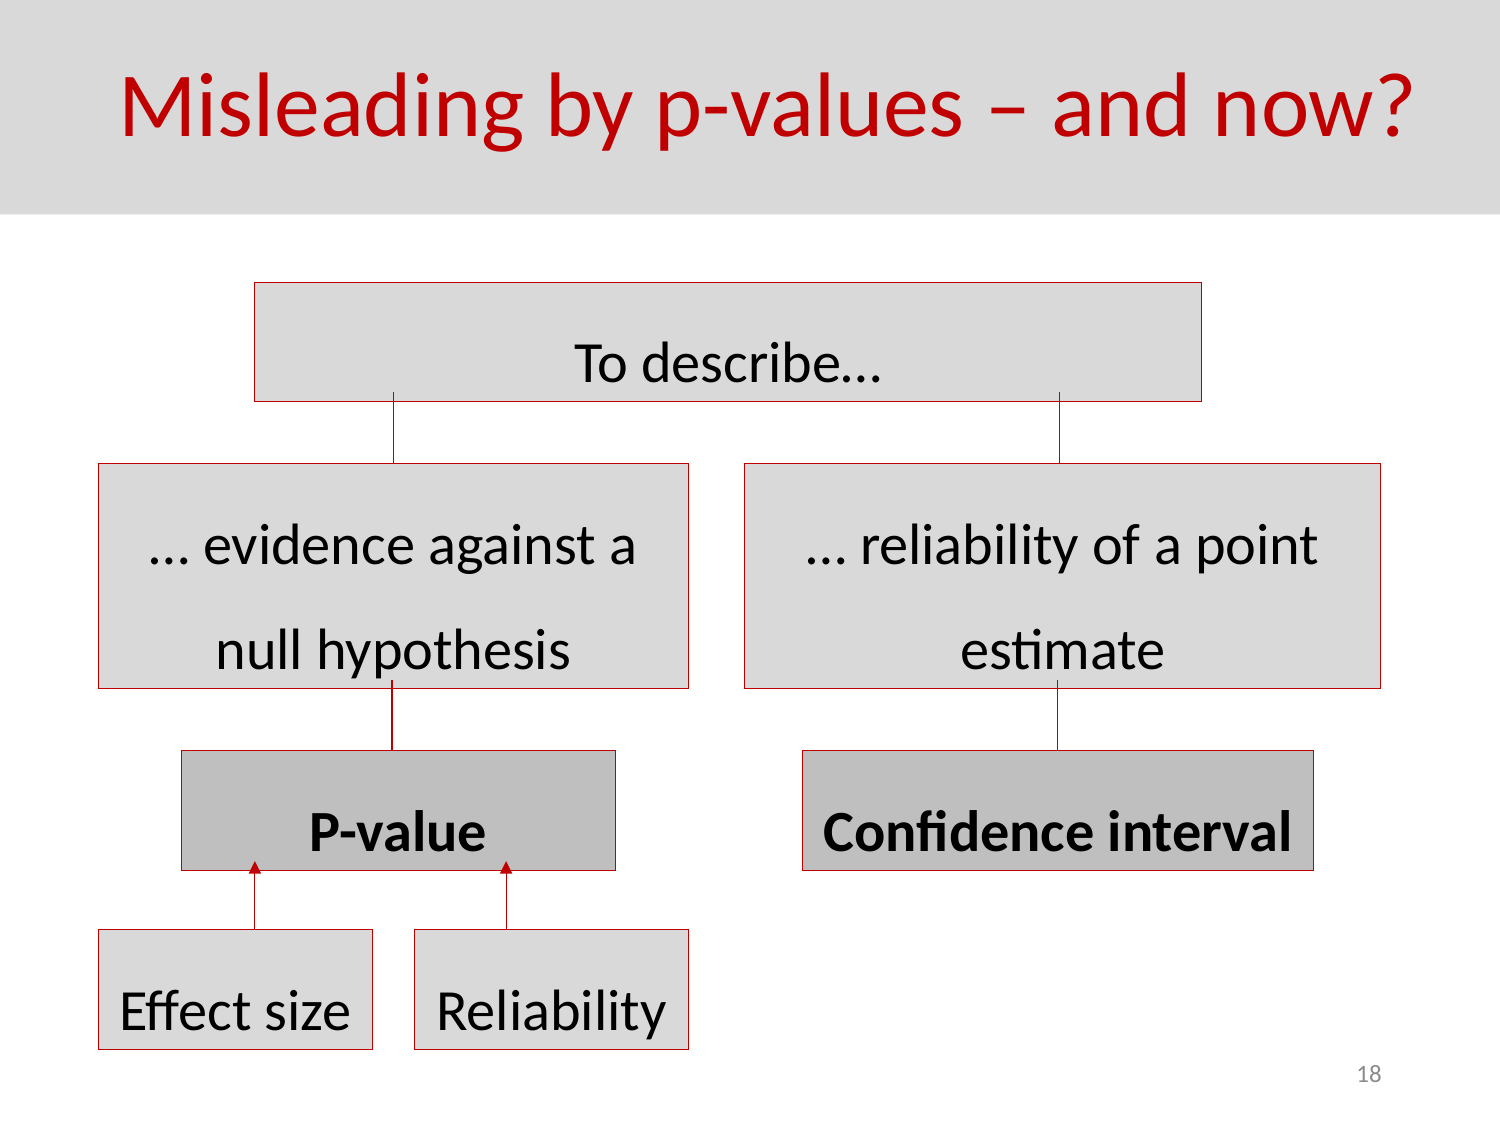

# Misleading by p-values – and now?
To describe…
… evidence against a null hypothesis
… reliability of a point estimate
P-value
Confidence interval
Effect size
Reliability
18